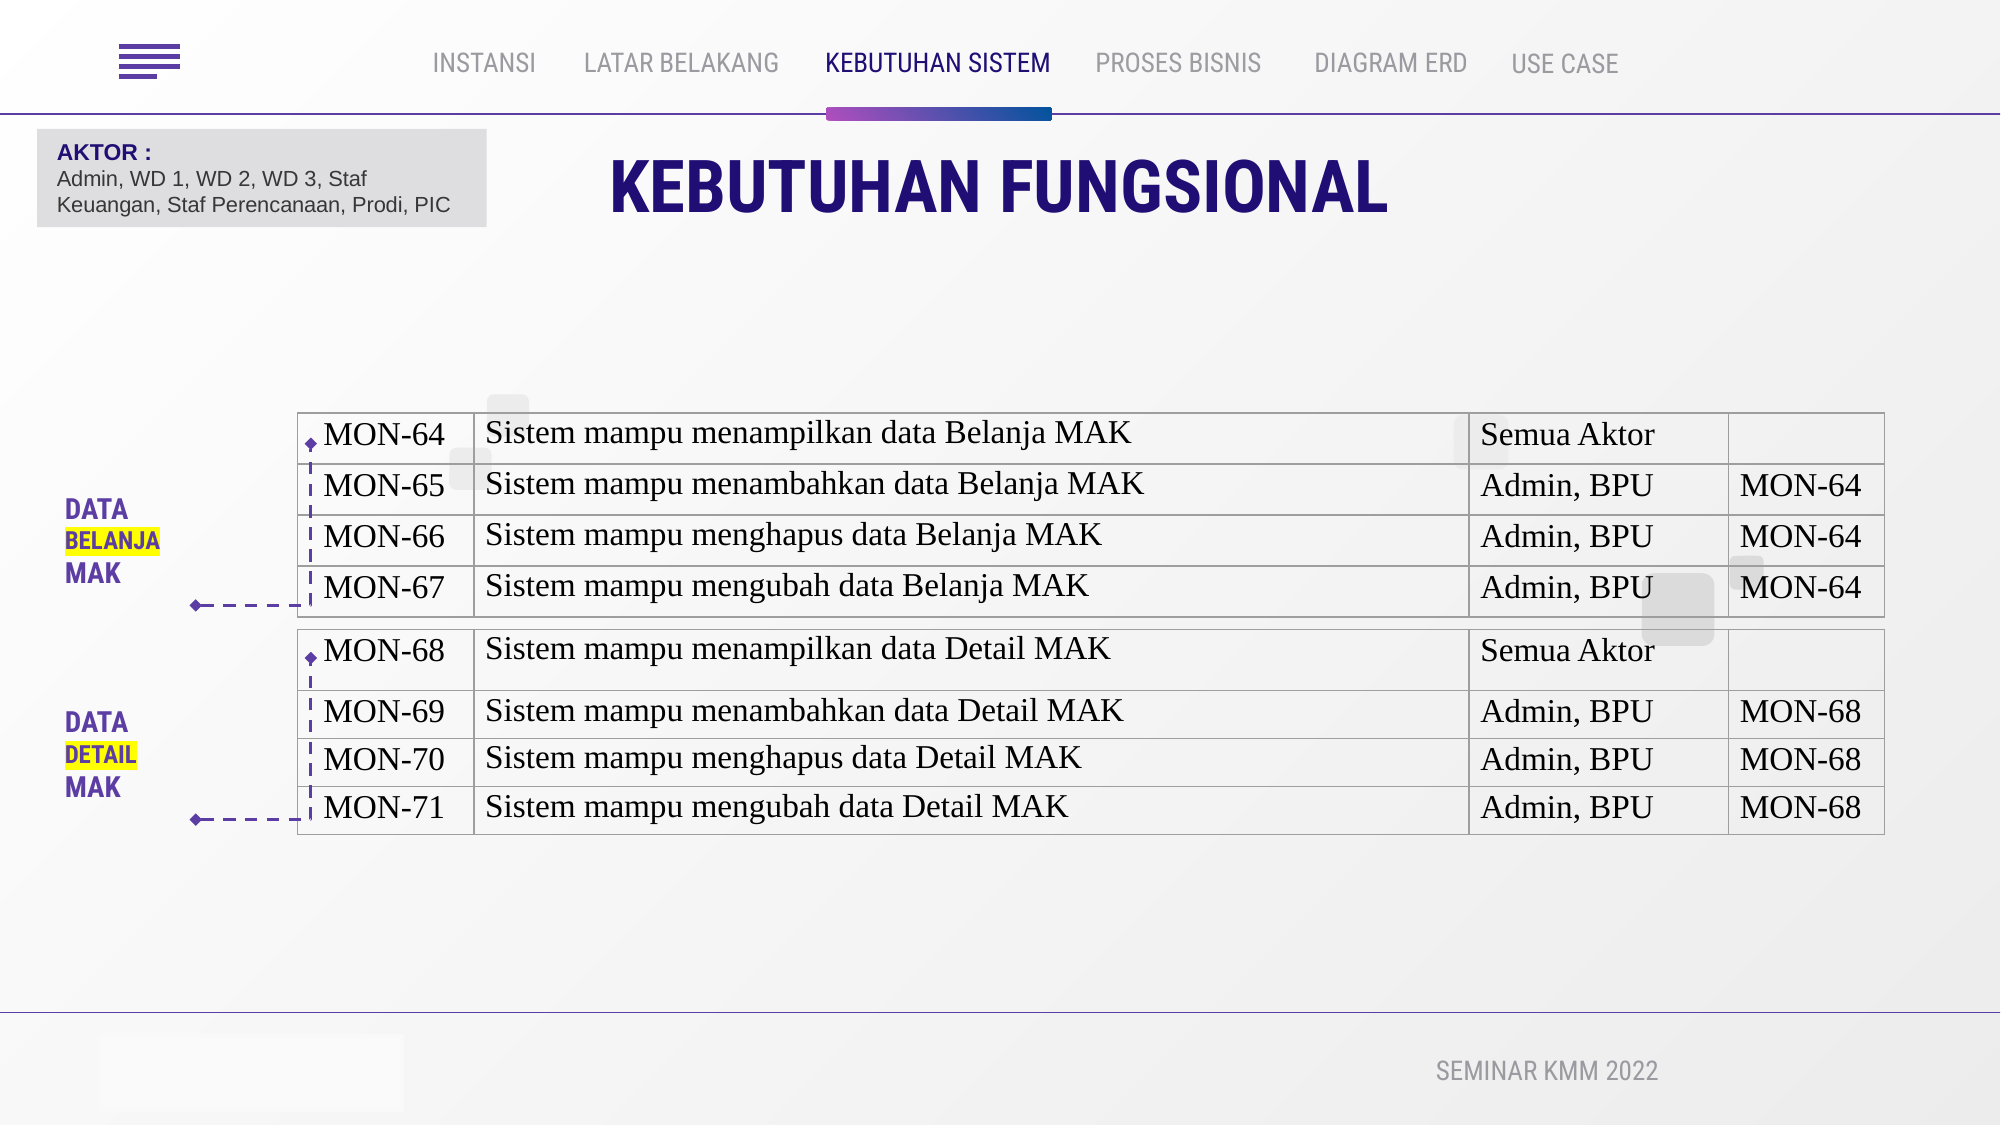

PROSES BISNIS
DIAGRAM ERD
INSTANSI
LATAR BELAKANG
KEBUTUHAN SISTEM
USE CASE

AKTOR :
Admin, WD 1, WD 2, WD 3, Staf Keuangan, Staf Perencanaan, Prodi, PIC
# KEBUTUHAN FUNGSIONAL

| MON-64 | Sistem mampu menampilkan data Belanja MAK | Semua Aktor |  |
| --- | --- | --- | --- |
| MON-65 | Sistem mampu menambahkan data Belanja MAK | Admin, BPU | MON-64 |
| MON-66 | Sistem mampu menghapus data Belanja MAK | Admin, BPU | MON-64 |
| MON-67 | Sistem mampu mengubah data Belanja MAK | Admin, BPU | MON-64 |

DATA
BELANJA
MAK

| MON-68 | Sistem mampu menampilkan data Detail MAK | Semua Aktor |  |
| --- | --- | --- | --- |
| MON-69 | Sistem mampu menambahkan data Detail MAK | Admin, BPU | MON-68 |
| MON-70 | Sistem mampu menghapus data Detail MAK | Admin, BPU | MON-68 |
| MON-71 | Sistem mampu mengubah data Detail MAK | Admin, BPU | MON-68 |
DATA
DETAIL
MAK

SEMINAR KMM 2022